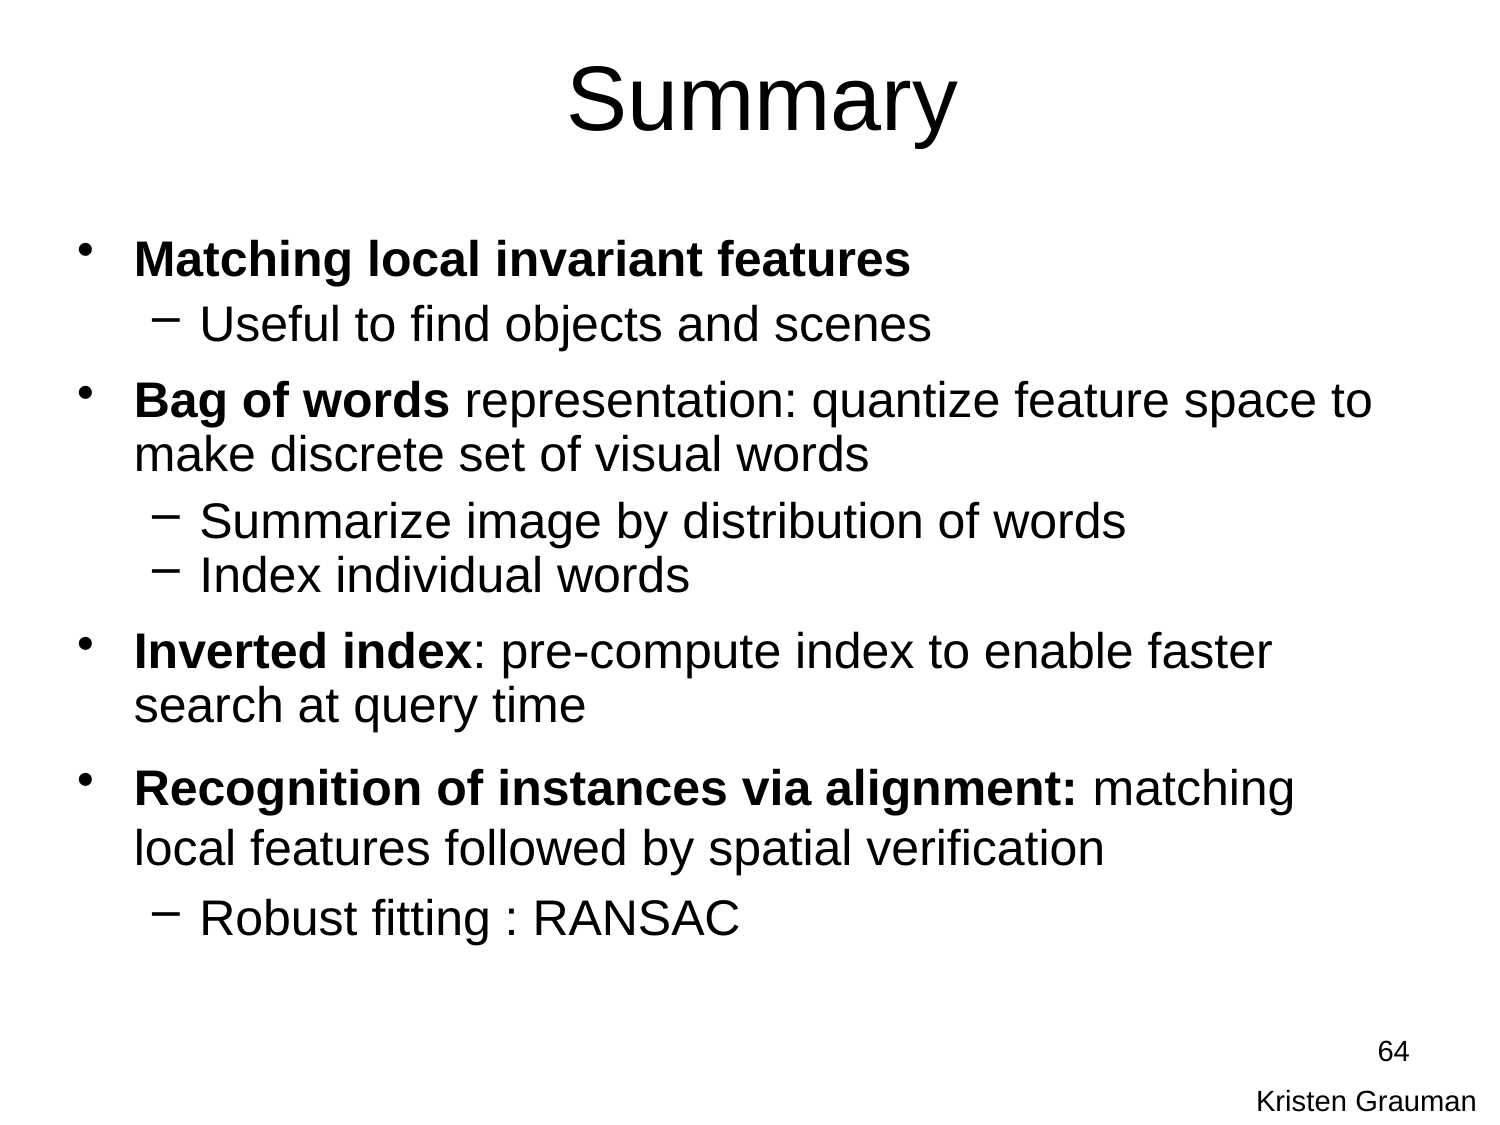

Summary
Matching local invariant features
Useful to find objects and scenes
Bag of words representation: quantize feature space to make discrete set of visual words
Summarize image by distribution of words
Index individual words
Inverted index: pre-compute index to enable faster search at query time
Recognition of instances via alignment: matching local features followed by spatial verification
Robust fitting : RANSAC
64
Kristen Grauman